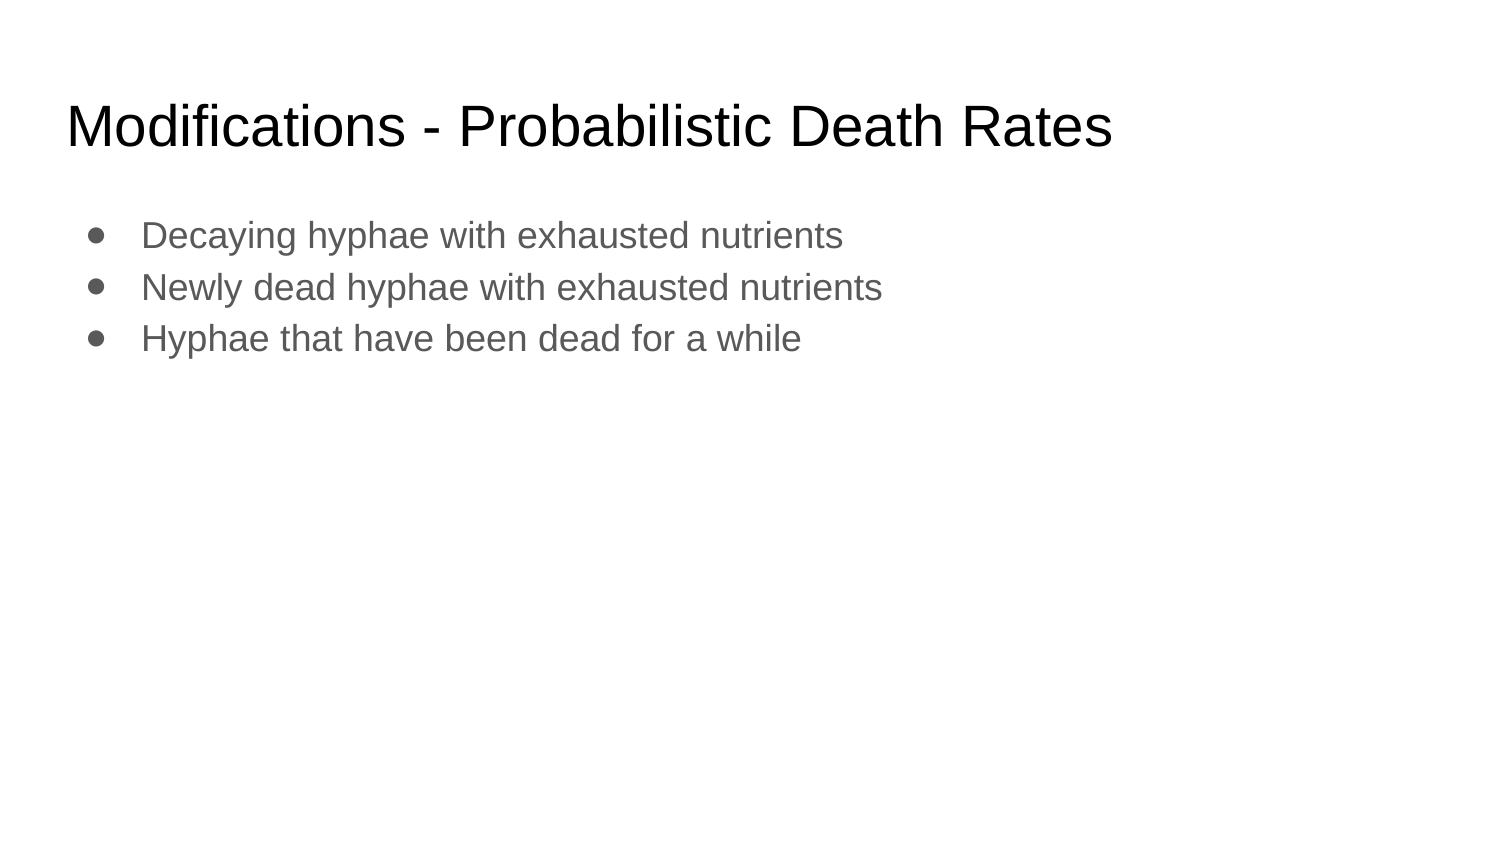

# Modifications - Probabilistic Death Rates

Decaying hyphae with exhausted nutrients
Newly dead hyphae with exhausted nutrients
Hyphae that have been dead for a while